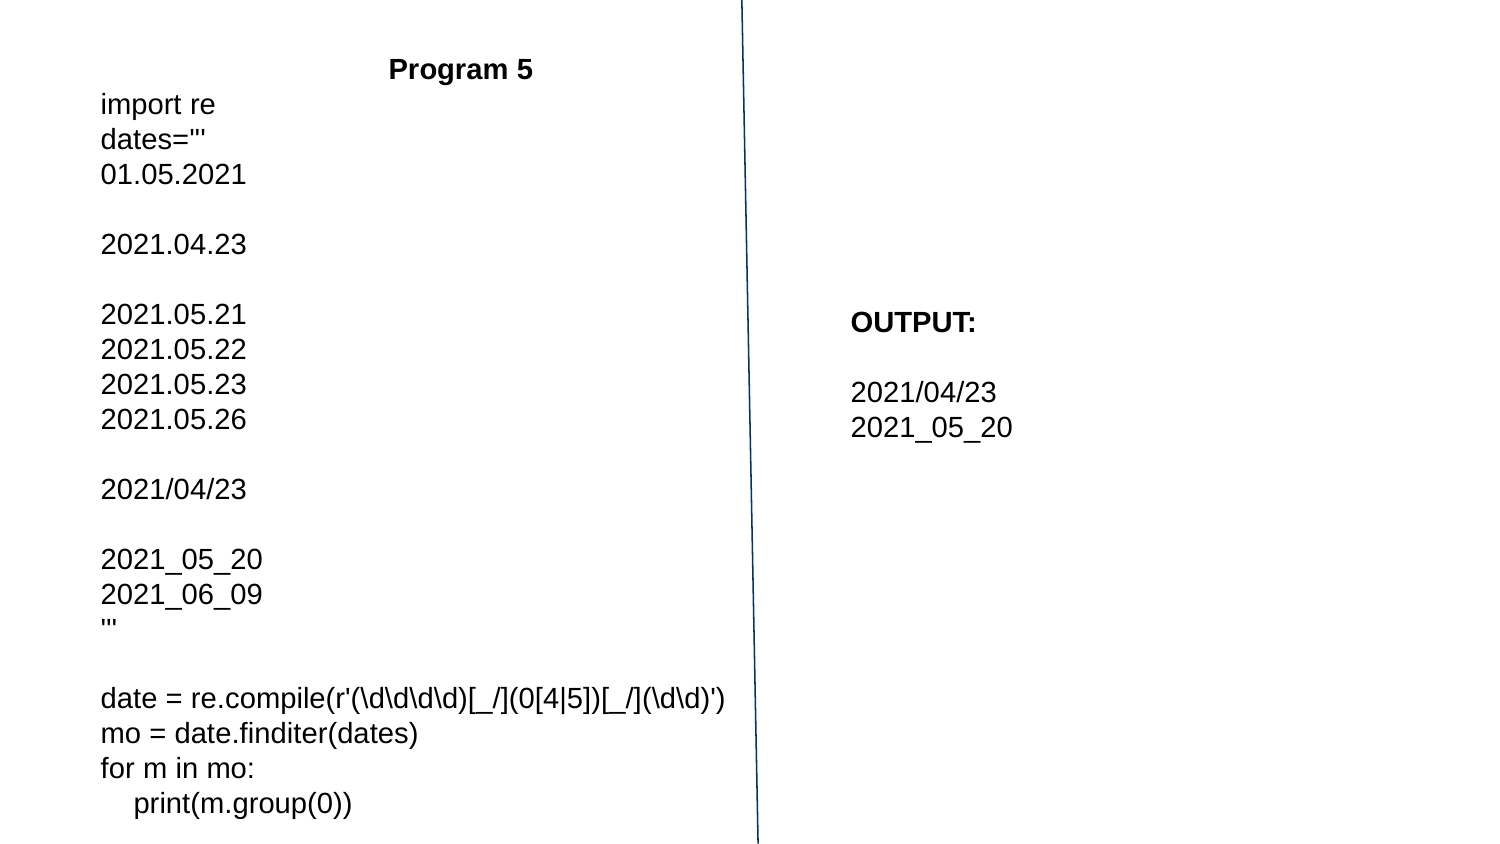

Program 5
import re
dates='''
01.05.2021

2021.04.23

2021.05.21
2021.05.22
2021.05.23
2021.05.26

2021/04/23

2021_05_20
2021_06_09
'''

date = re.compile(r'(\d\d\d\d)[_/](0[4|5])[_/](\d\d)')
mo = date.finditer(dates)
for m in mo:
    print(m.group(0))
OUTPUT:

2021/04/23
2021_05_20